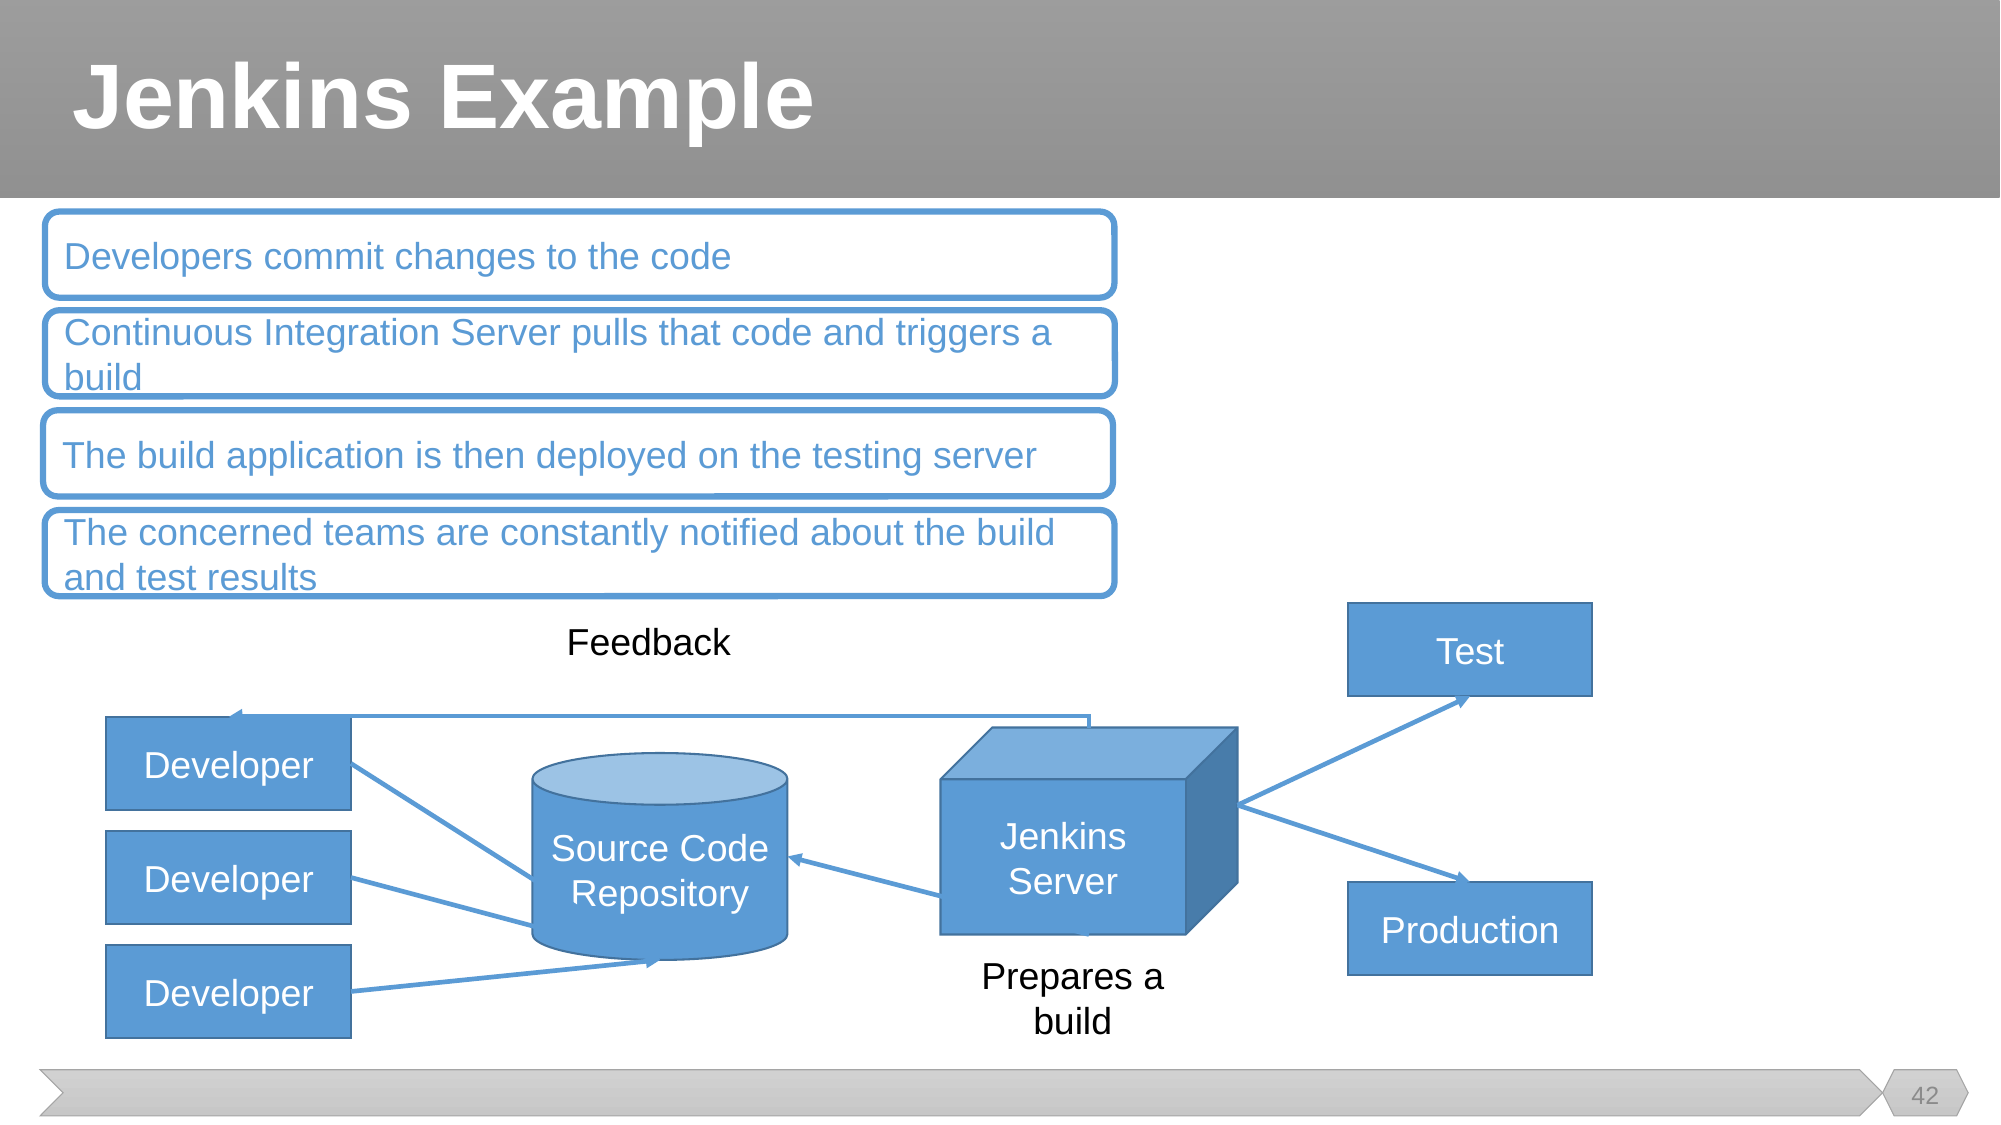

# Jenkins Example
Developers commit changes to the code
Continuous Integration Server pulls that code and triggers a build
The build application is then deployed on the testing server
The concerned teams are constantly notified about the build and test results
Test
Feedback
Developer
Jenkins Server
Source Code Repository
Developer
Production
Developer
Prepares a build
42